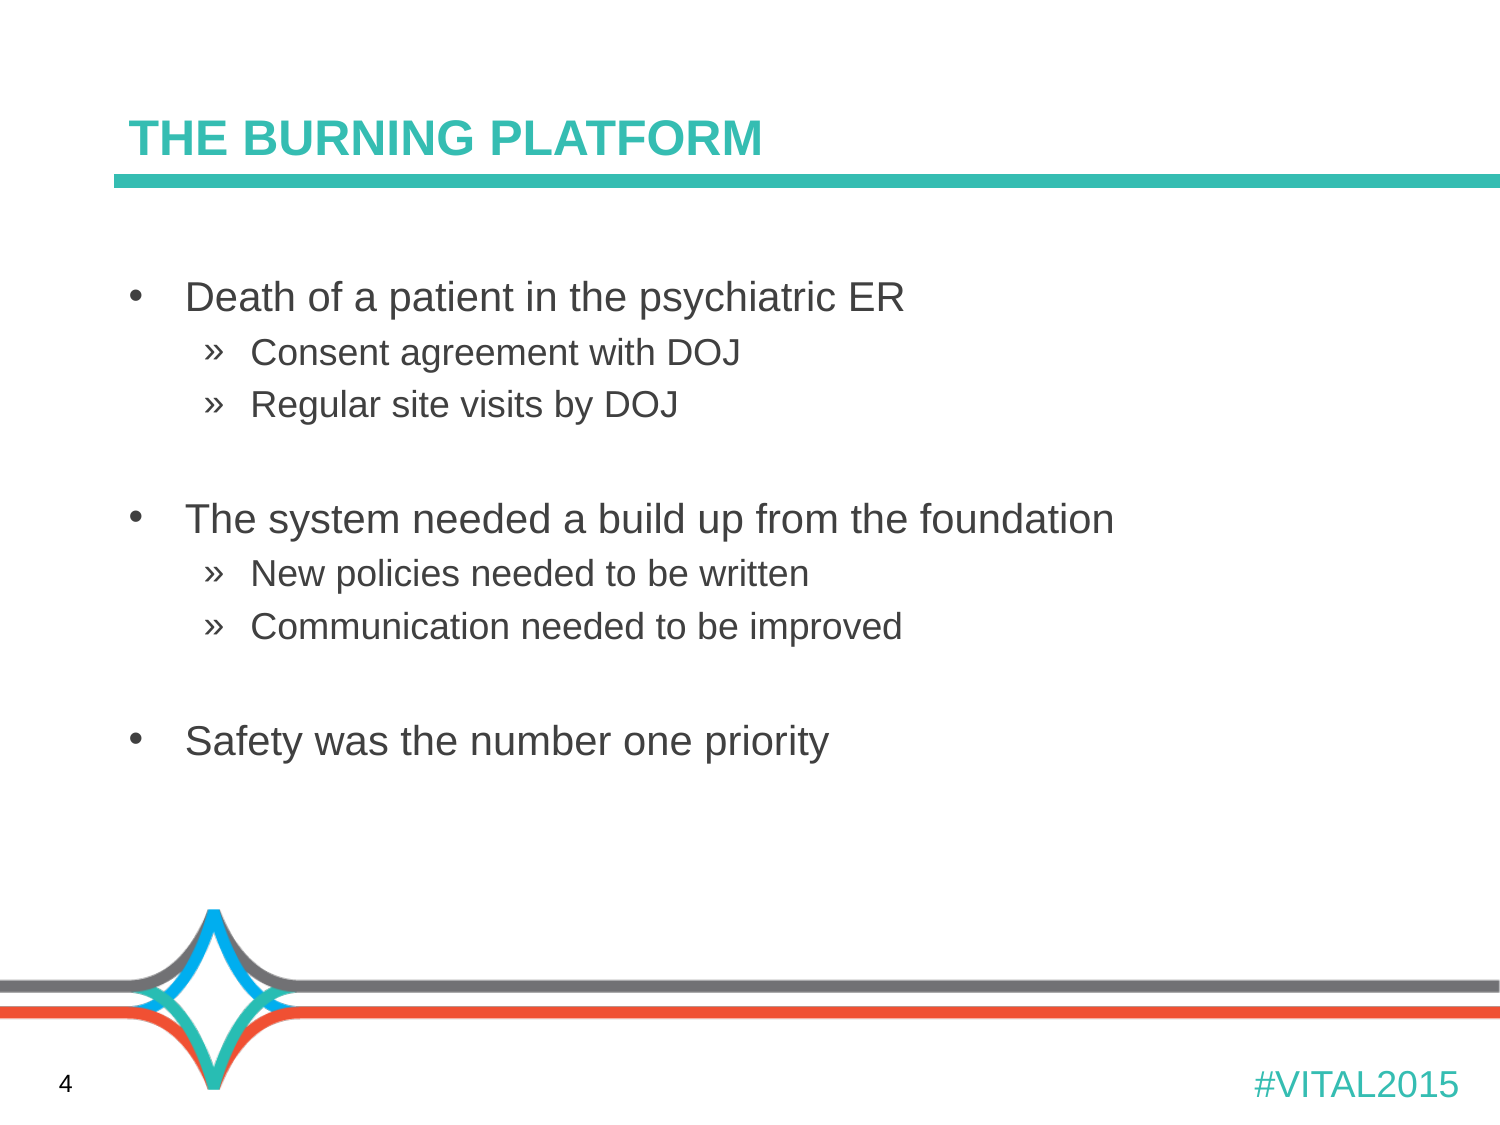

# The Burning platform
Death of a patient in the psychiatric ER
Consent agreement with DOJ
Regular site visits by DOJ

The system needed a build up from the foundation
New policies needed to be written
Communication needed to be improved

Safety was the number one priority